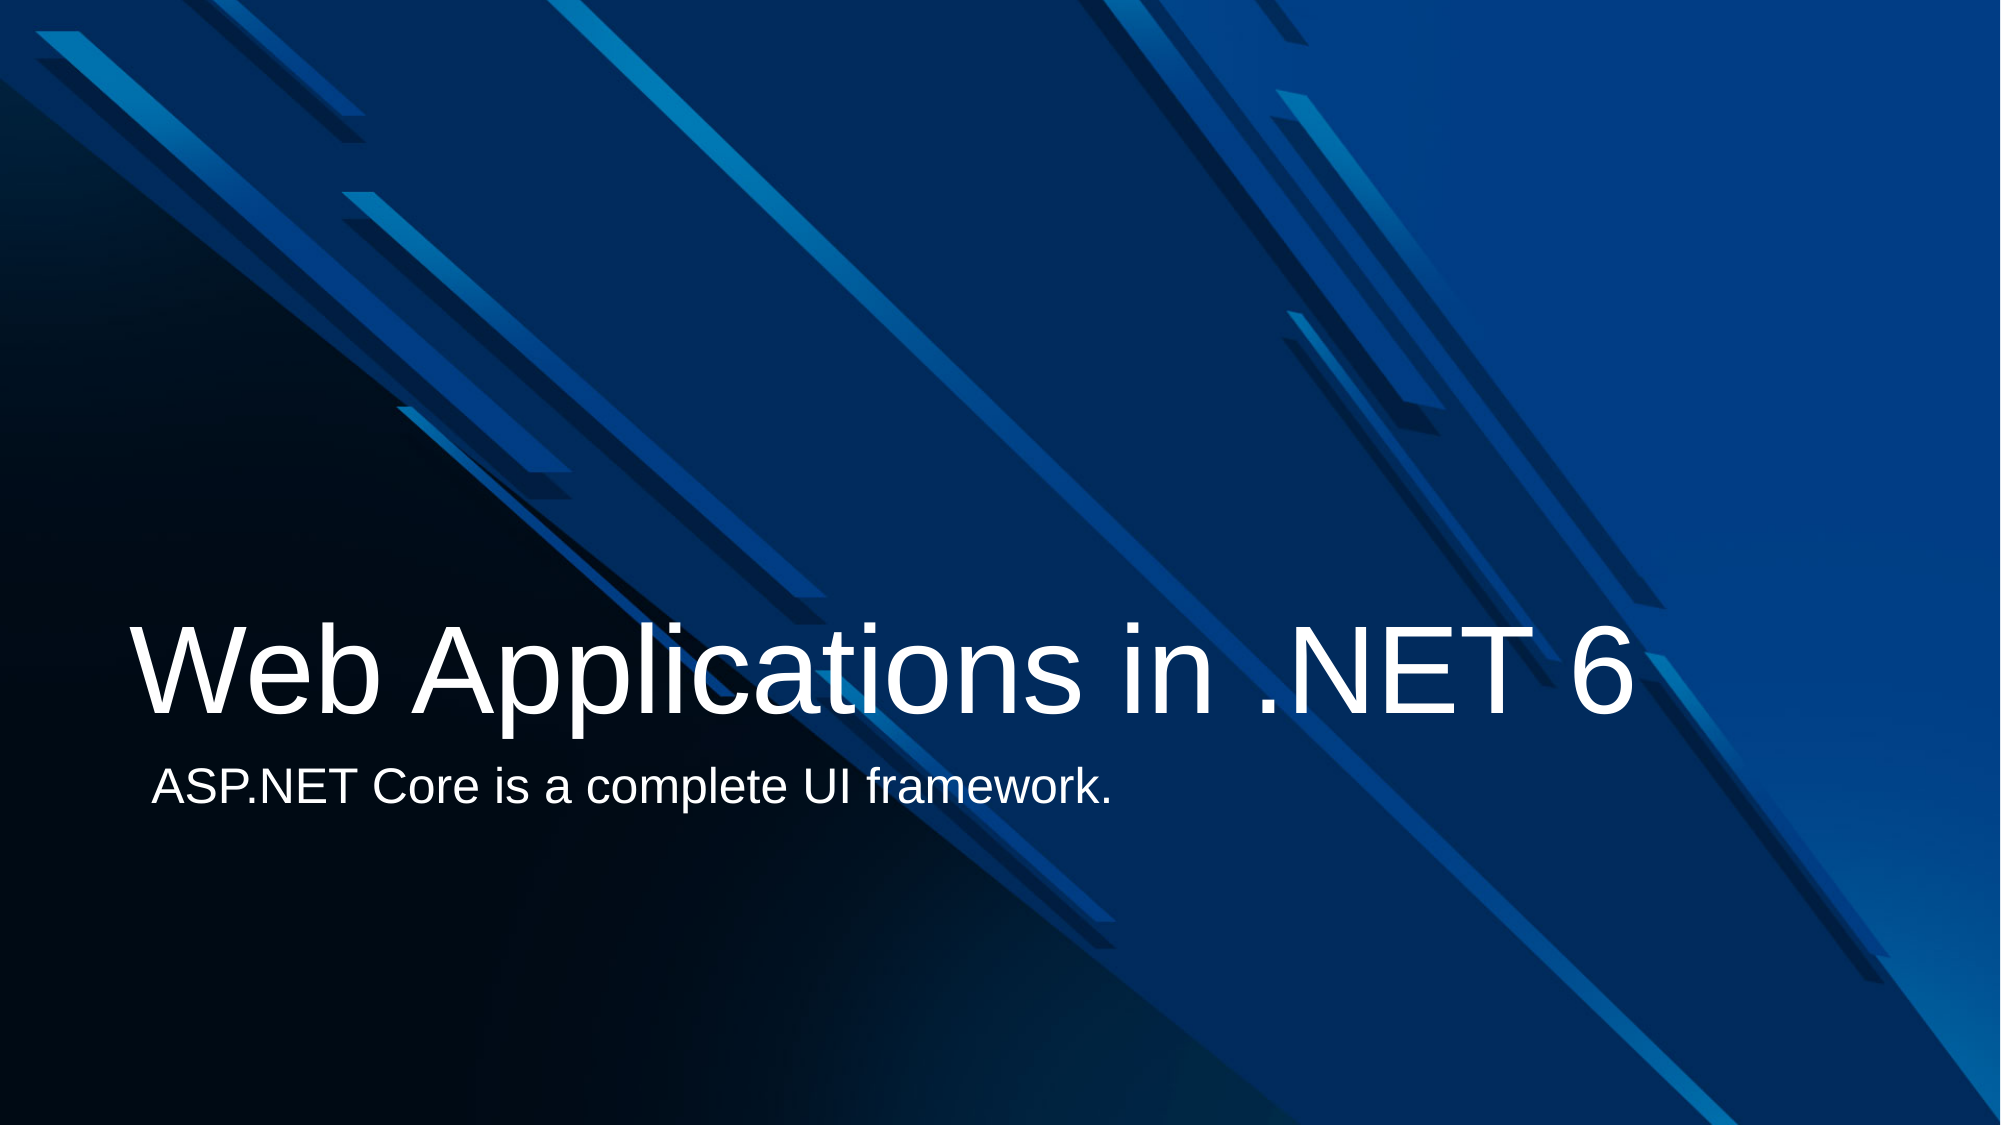

# Web Applications in .NET 6
ASP.NET Core is a complete UI framework.